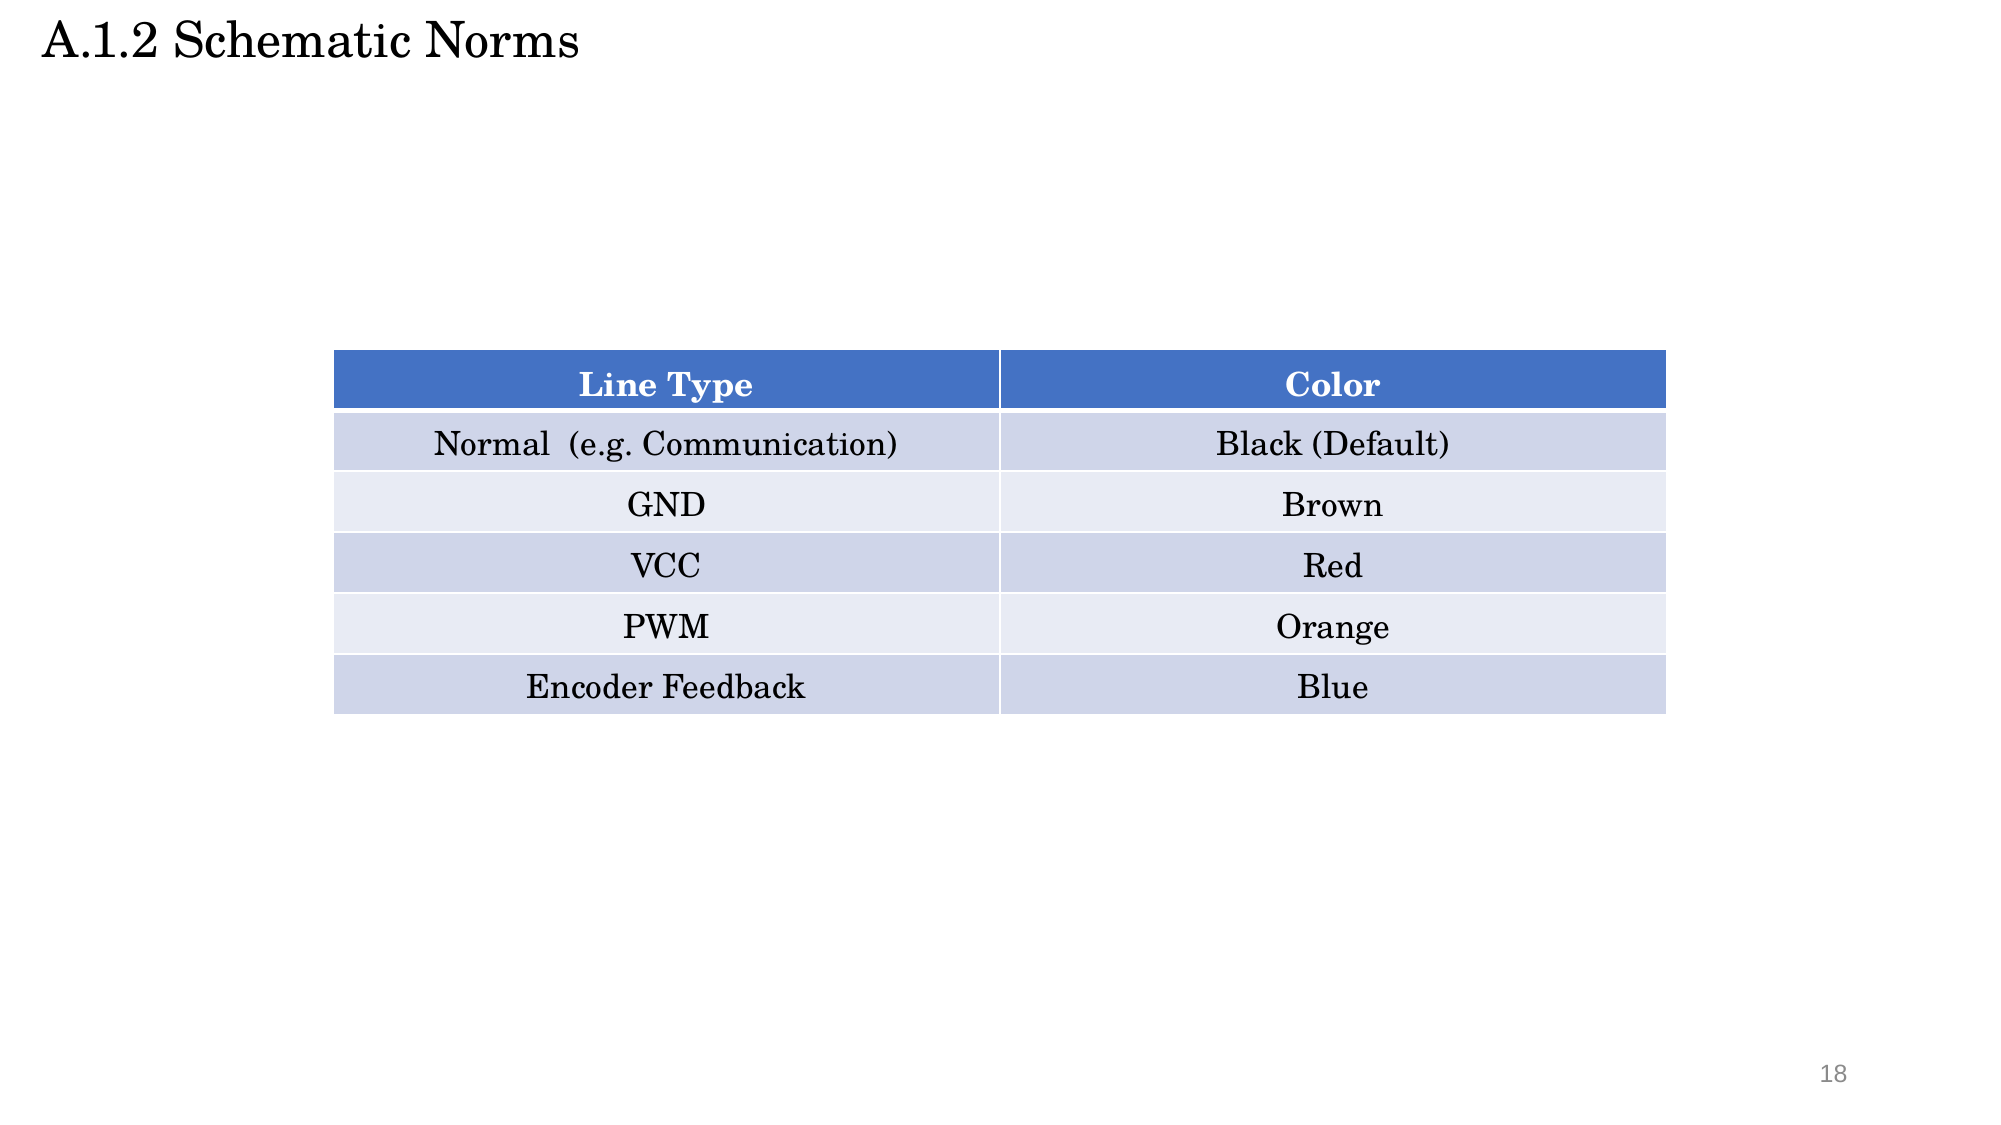

A.1.2 Schematic Norms
| Line Type | Color |
| --- | --- |
| Normal (e.g. Communication) | Black (Default) |
| GND | Brown |
| VCC | Red |
| PWM | Orange |
| Encoder Feedback | Blue |
18